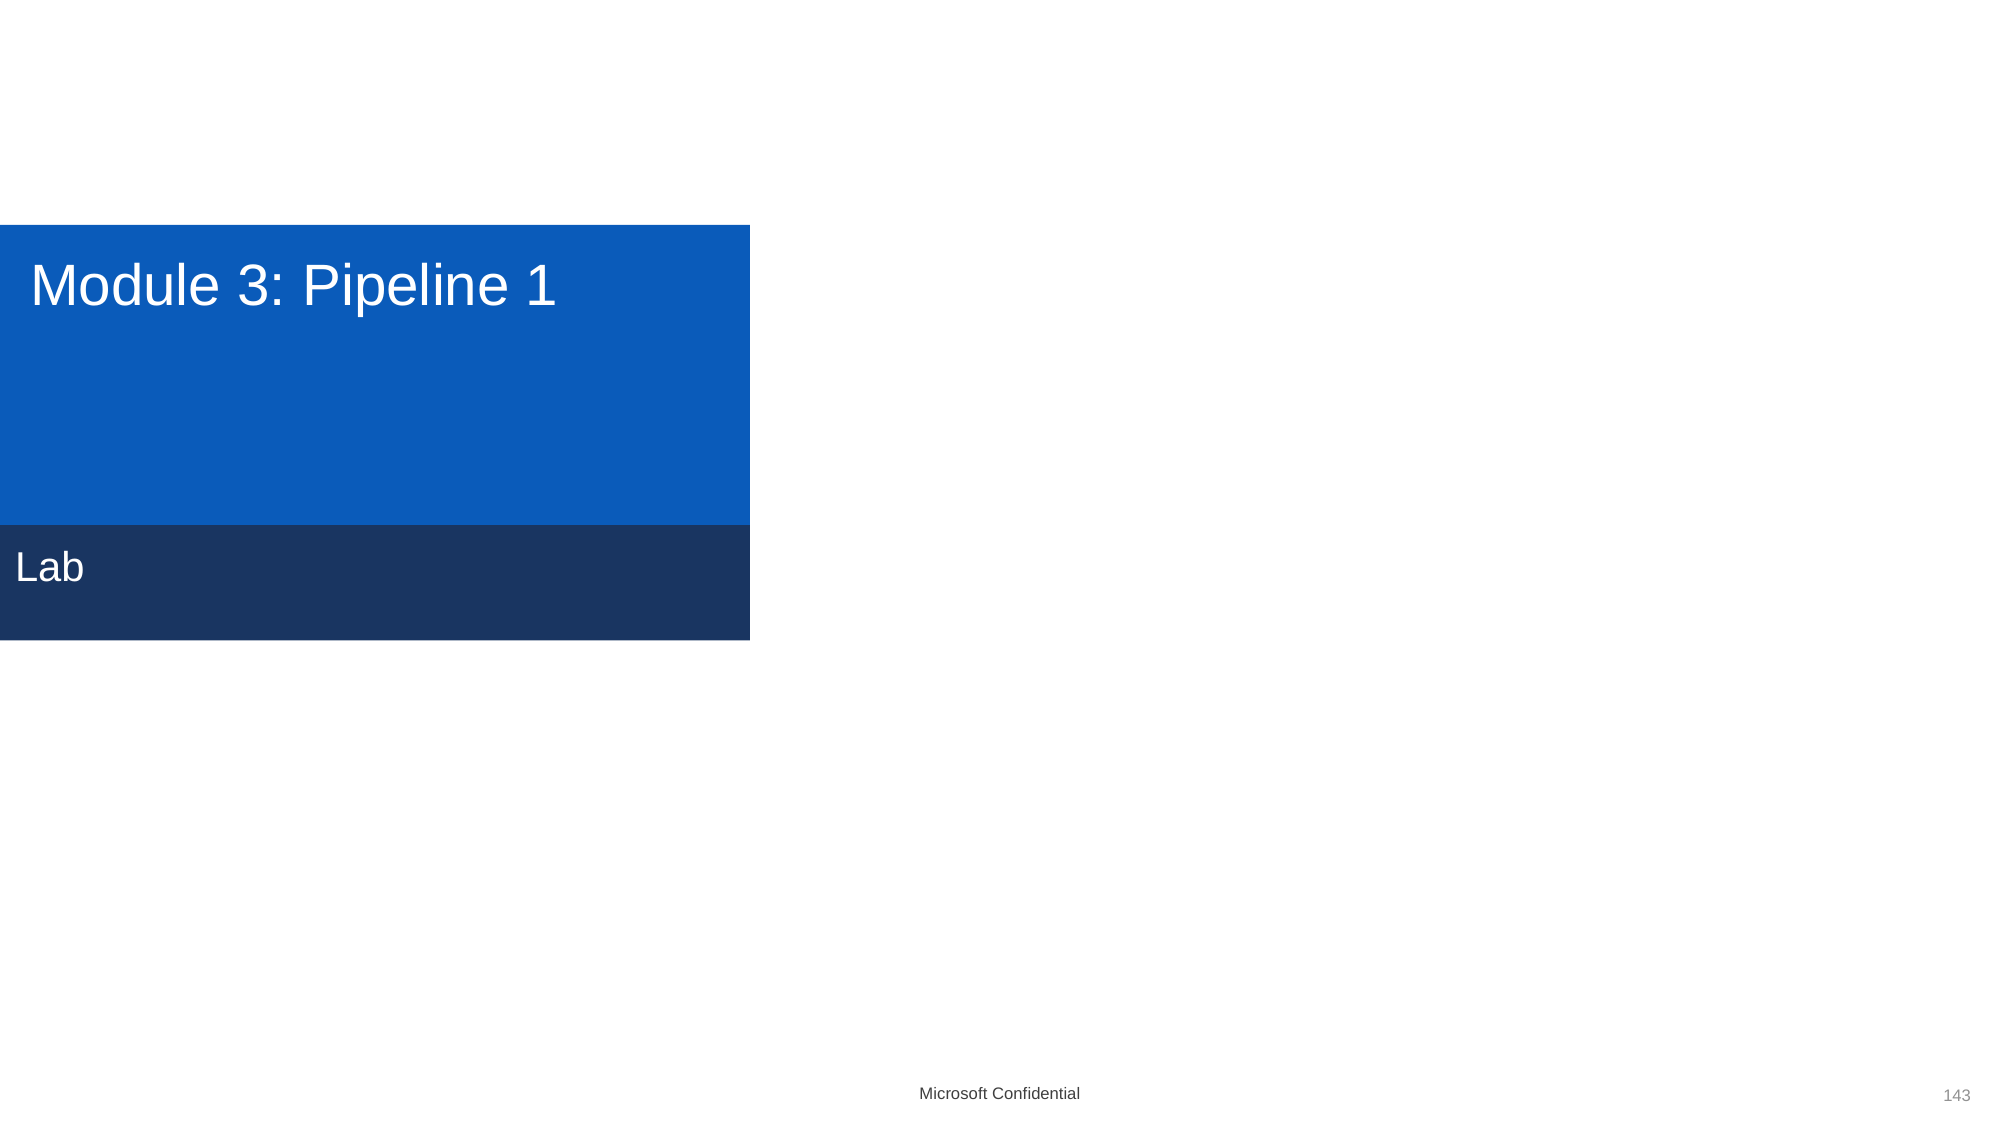

# Module 3: Pipeline 1
Lab
143